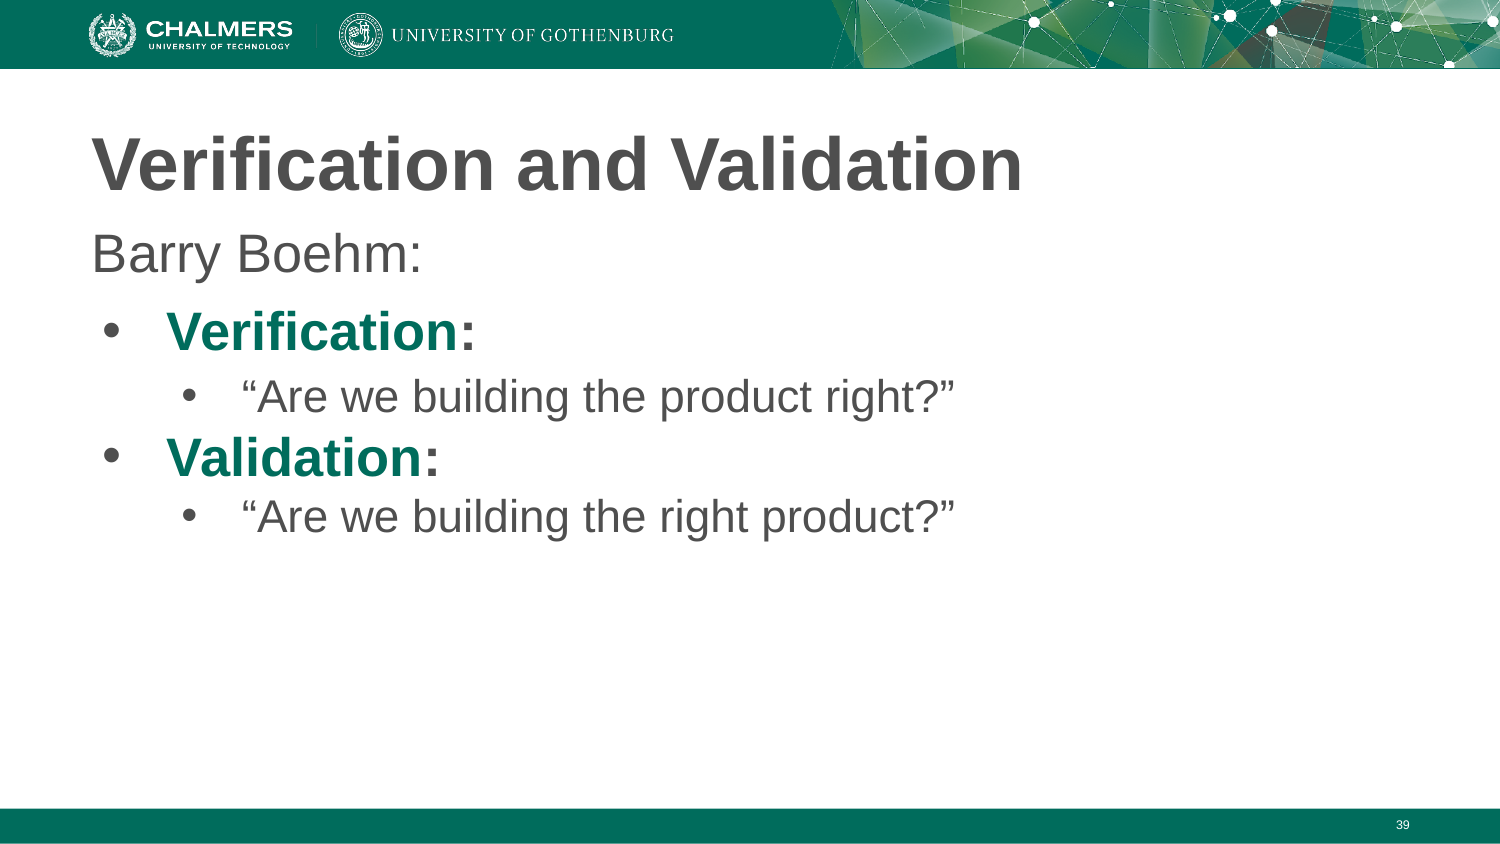

# Verification and Validation
Barry Boehm:
Verification:
“Are we building the product right?”
Validation:
“Are we building the right product?”
39